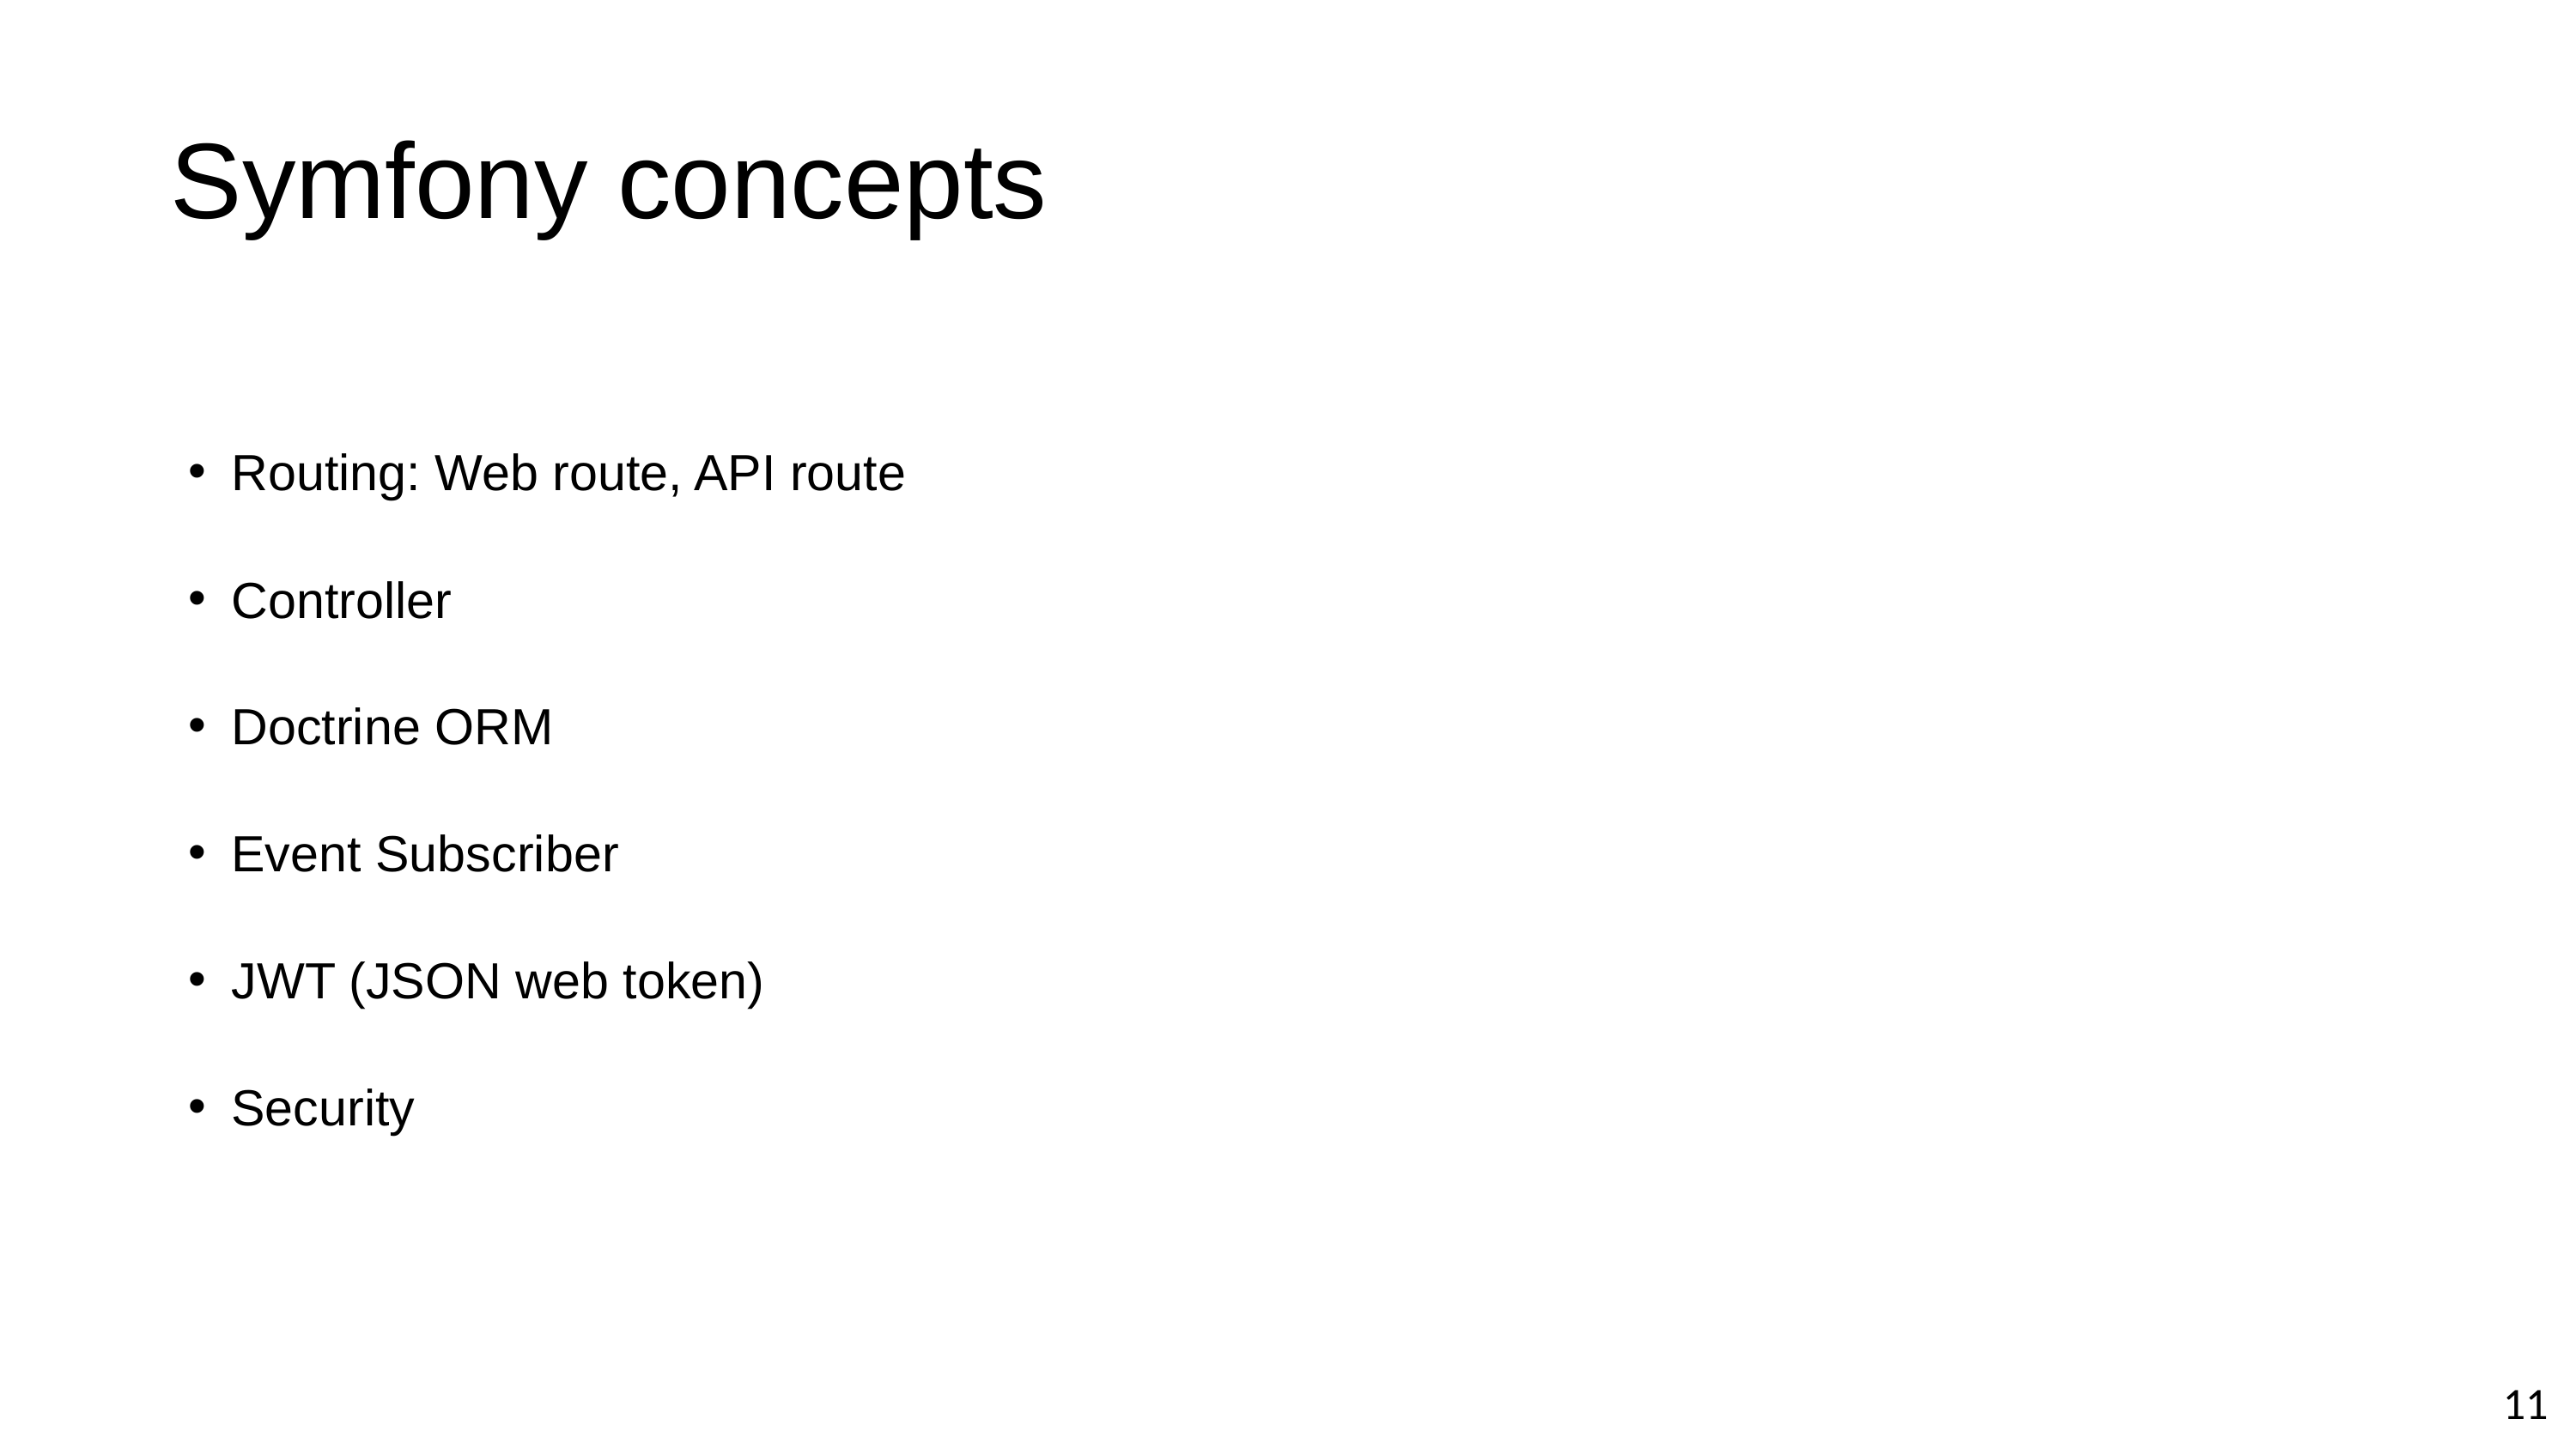

Symfony concepts
Routing: Web route, API route
Controller
Doctrine ORM
Event Subscriber
JWT (JSON web token)
Security
11